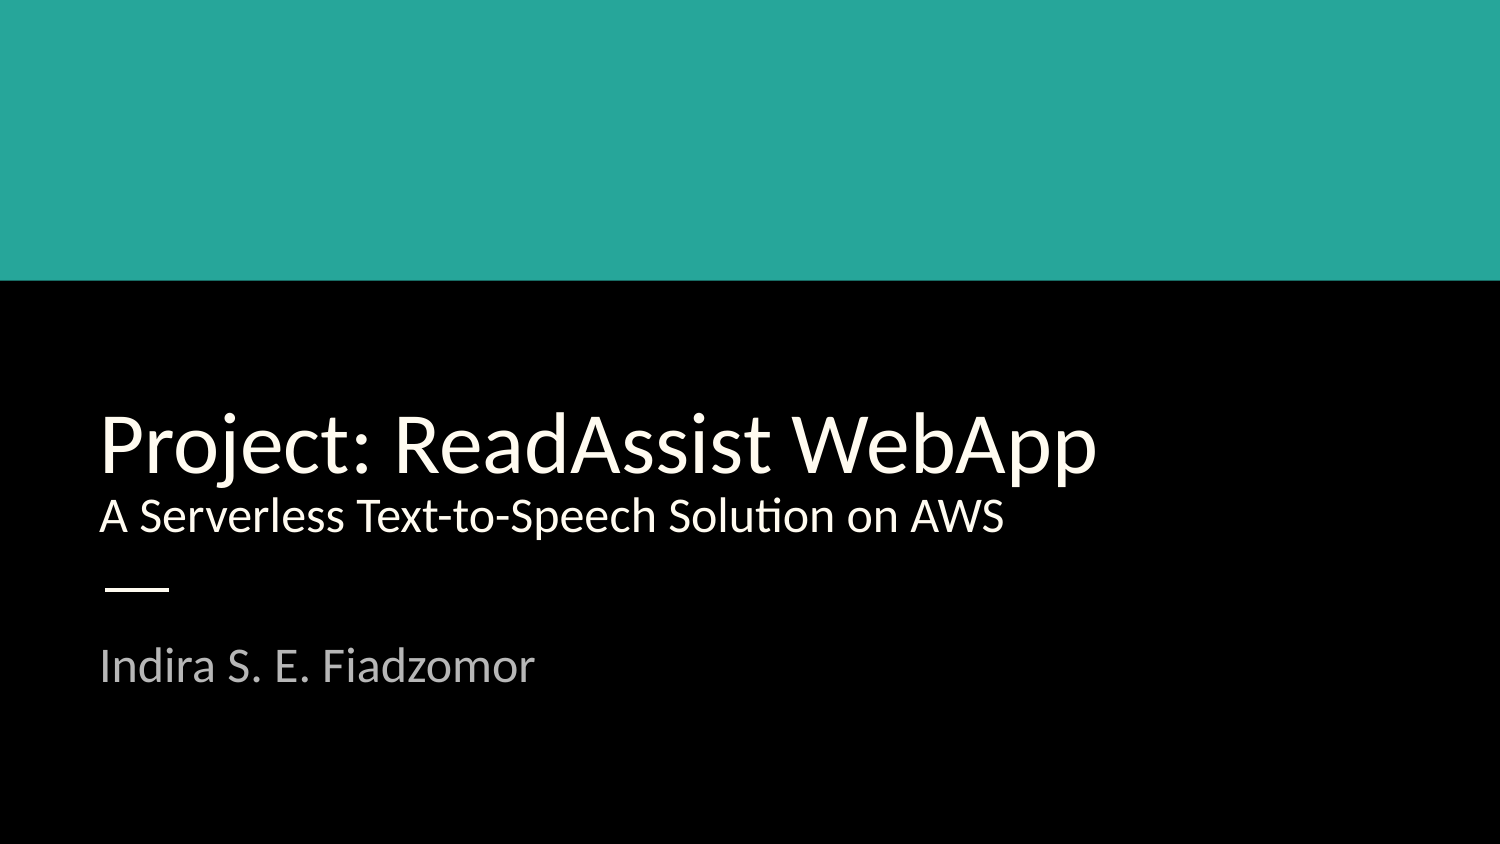

# Project: ReadAssist WebApp
A Serverless Text-to-Speech Solution on AWS
Indira S. E. Fiadzomor